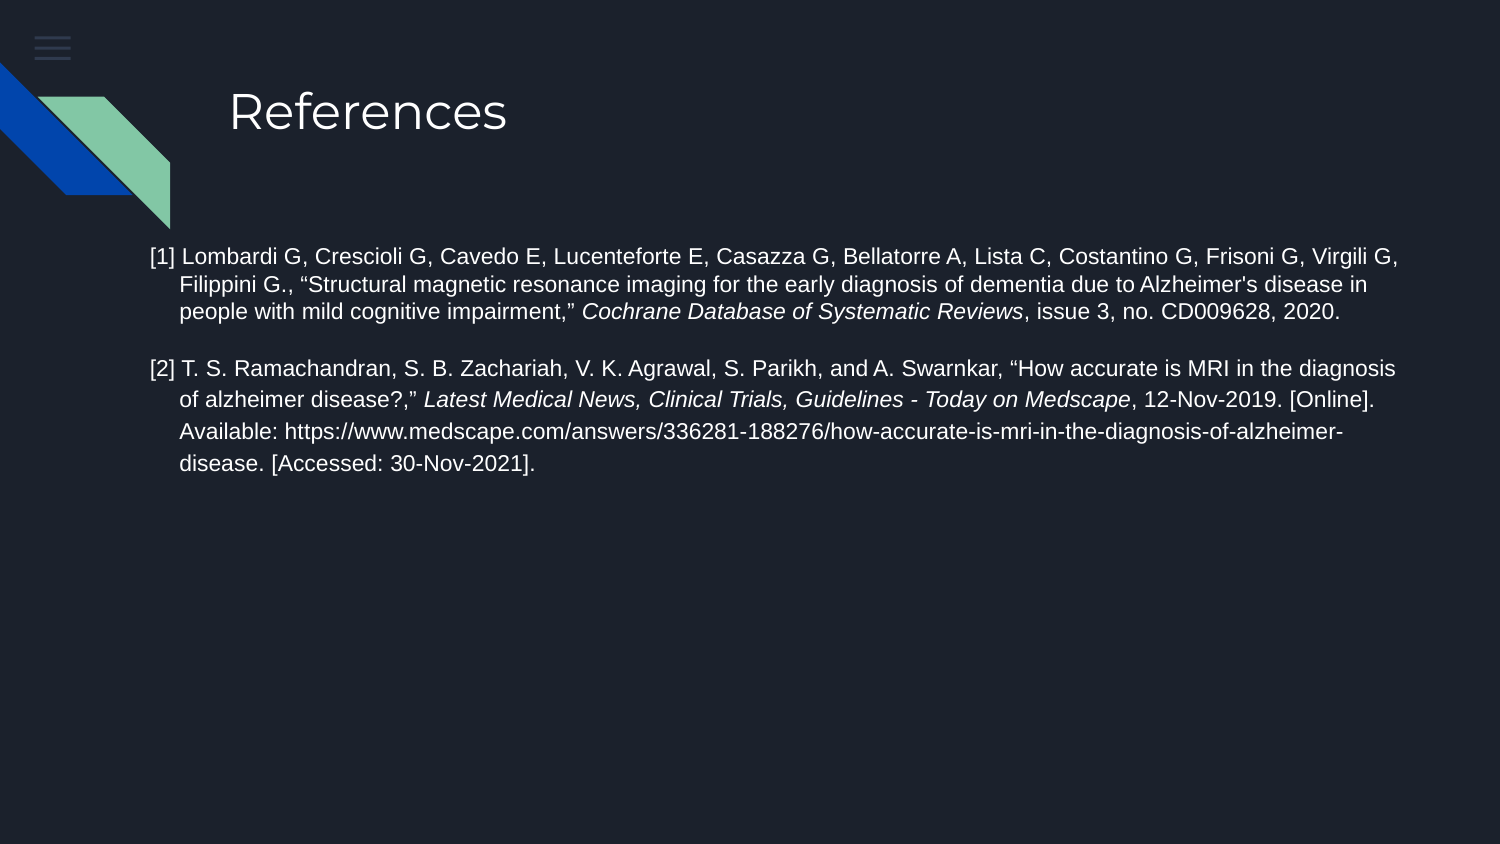

# References
[1] Lombardi G, Crescioli G, Cavedo E, Lucenteforte E, Casazza G, Bellatorre A, Lista C, Costantino G, Frisoni G, Virgili G, Filippini G., “Structural magnetic resonance imaging for the early diagnosis of dementia due to Alzheimer's disease in people with mild cognitive impairment,” Cochrane Database of Systematic Reviews, issue 3, no. CD009628, 2020.
[2] T. S. Ramachandran, S. B. Zachariah, V. K. Agrawal, S. Parikh, and A. Swarnkar, “How accurate is MRI in the diagnosis of alzheimer disease?,” Latest Medical News, Clinical Trials, Guidelines - Today on Medscape, 12-Nov-2019. [Online]. Available: https://www.medscape.com/answers/336281-188276/how-accurate-is-mri-in-the-diagnosis-of-alzheimer-disease. [Accessed: 30-Nov-2021].